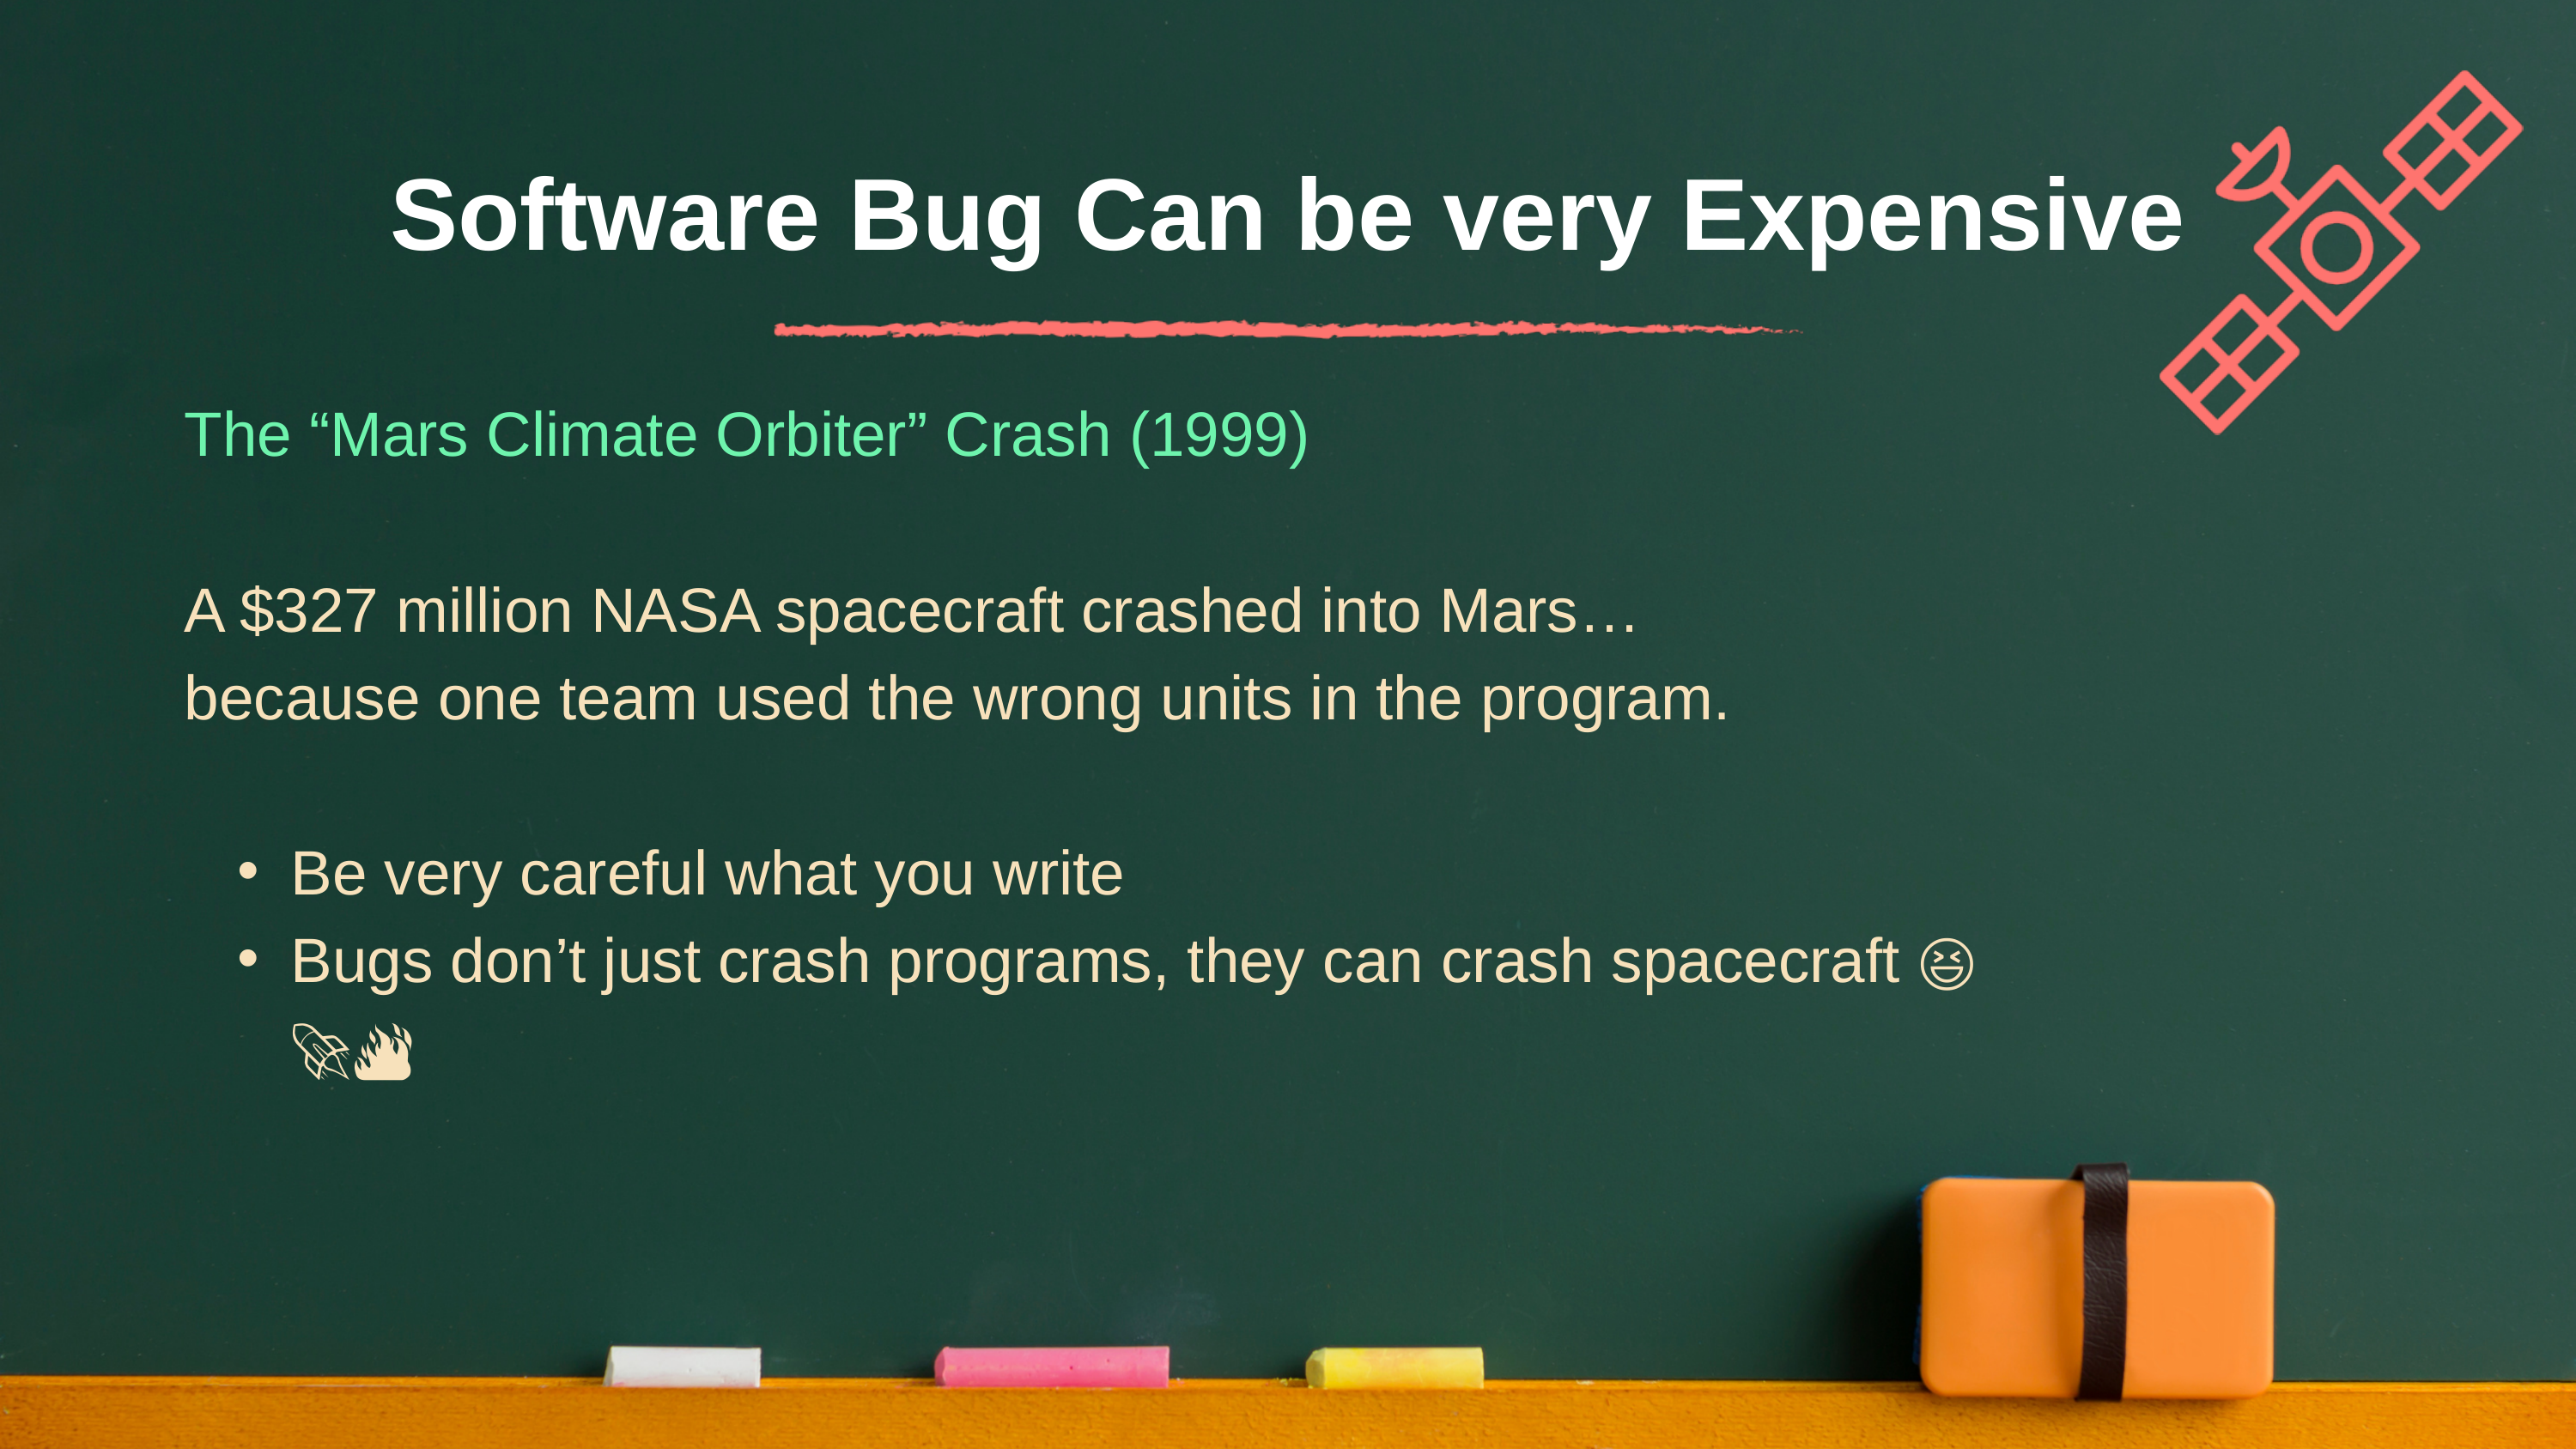

Software Bug Can be very Expensive

The “Mars Climate Orbiter” Crash (1999)

A $327 million NASA spacecraft crashed into Mars…
because one team used the wrong units in the program.

Be very careful what you write
Bugs don’t just crash programs, they can crash spacecraft 😆🚀🔥